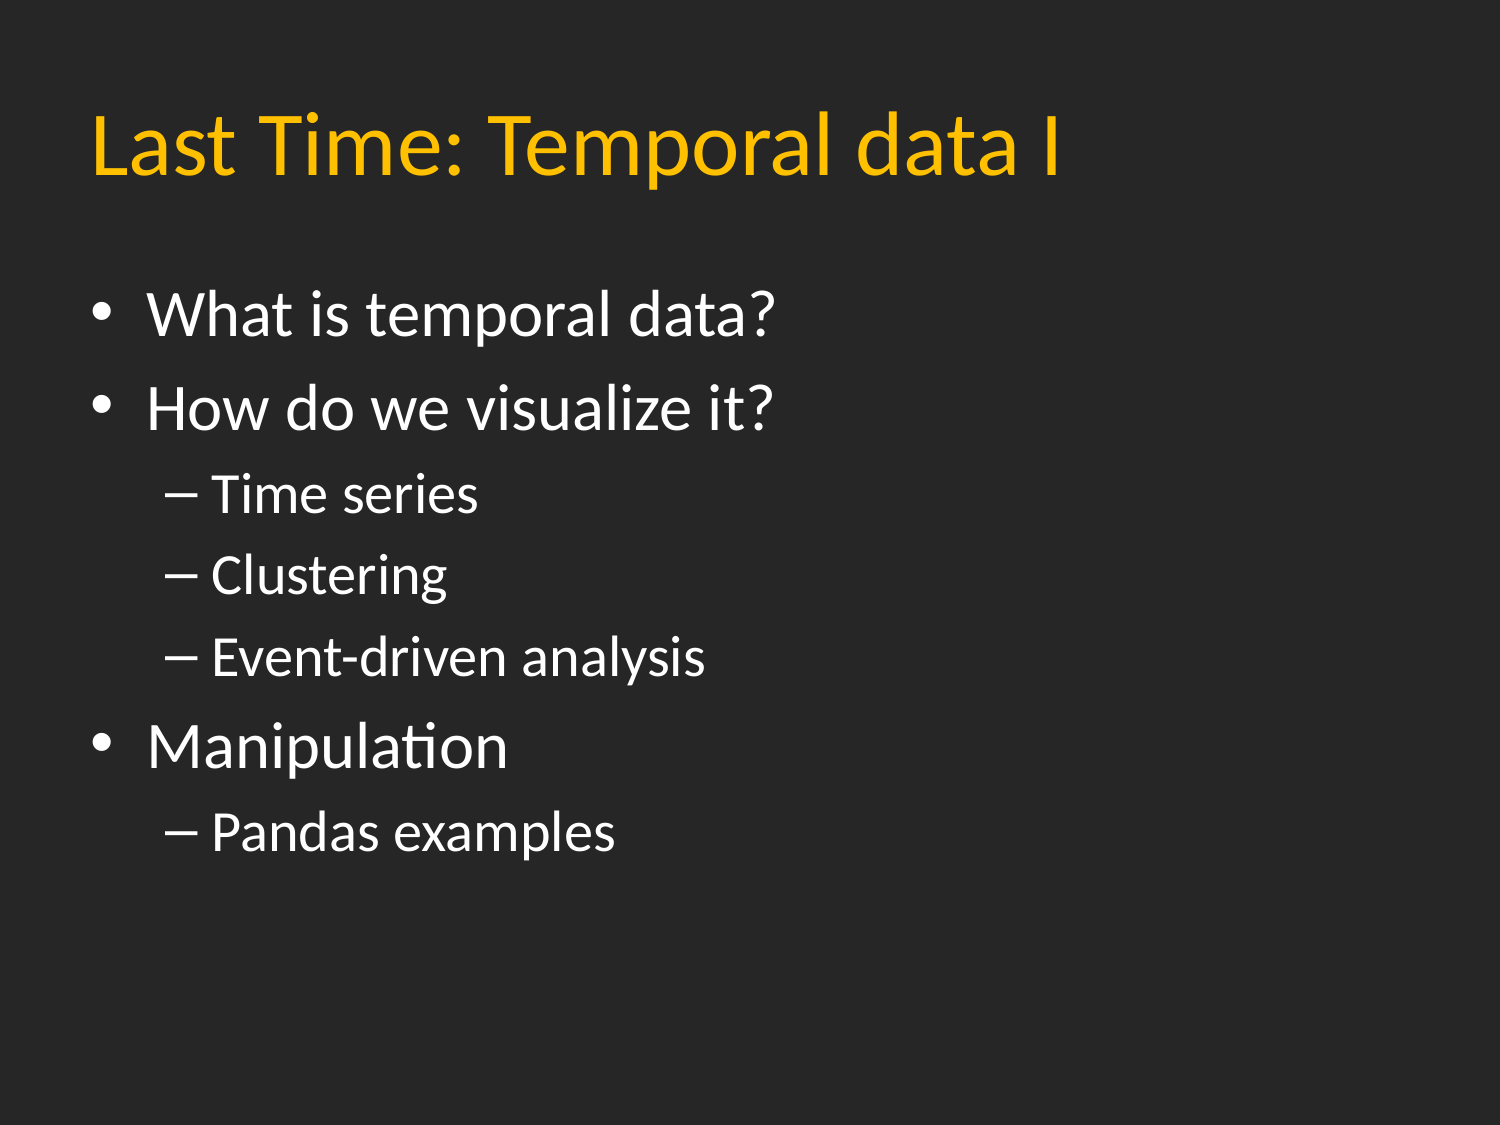

# Last Time: Temporal data I
What is temporal data?
How do we visualize it?
Time series
Clustering
Event-driven analysis
Manipulation
Pandas examples